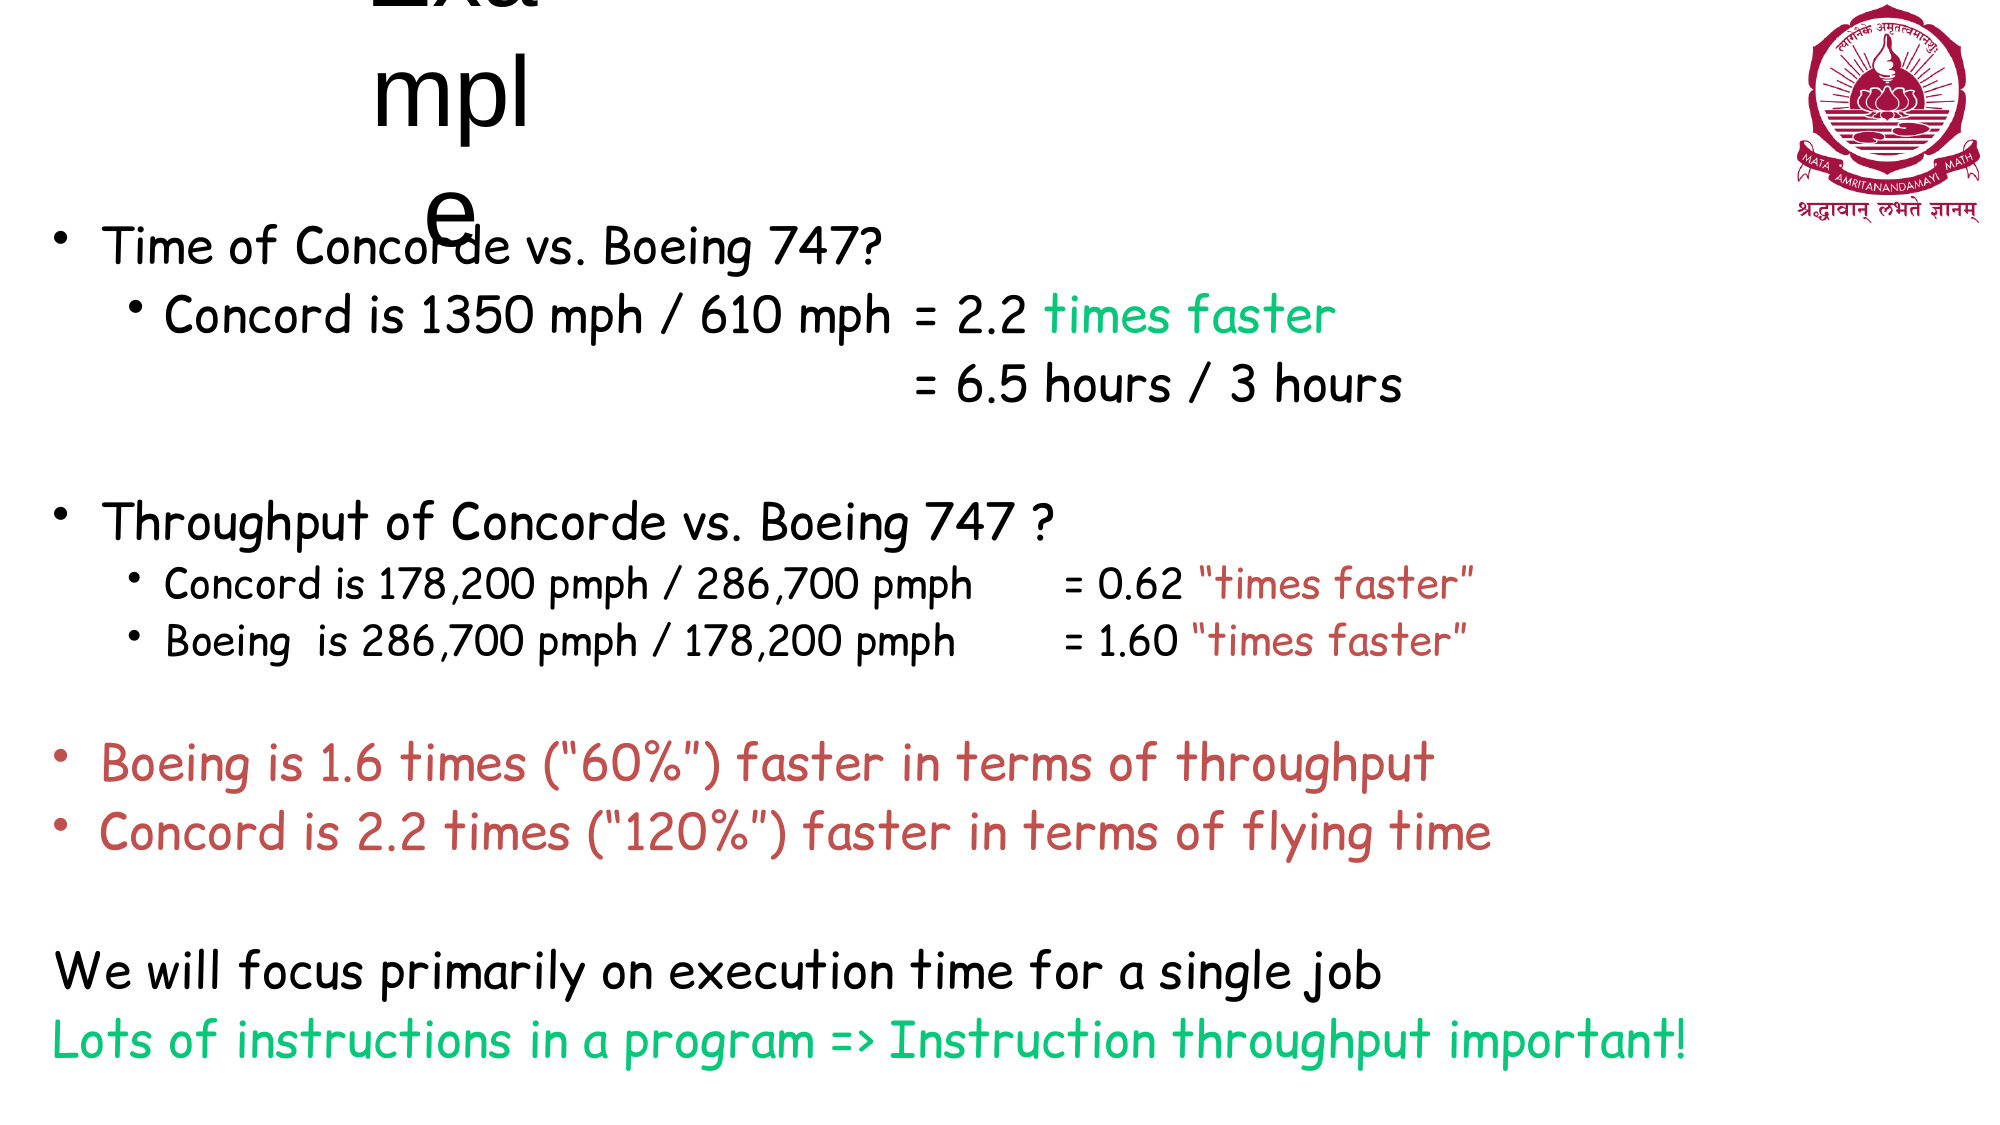

# Example
Time of Concorde vs. Boeing 747?
Concord is 1350 mph / 610 mph	= 2.2 times faster
   					= 6.5 hours / 3 hours

Throughput of Concorde vs. Boeing 747 ?
Concord is 178,200 pmph / 286,700 pmph 	= 0.62 “times faster”
Boeing  is 286,700 pmph / 178,200 pmph	= 1.60 “times faster”

Boeing is 1.6 times (“60%”) faster in terms of throughput
Concord is 2.2 times (“120%”) faster in terms of flying time

We will focus primarily on execution time for a single job
Lots of instructions in a program => Instruction throughput important!